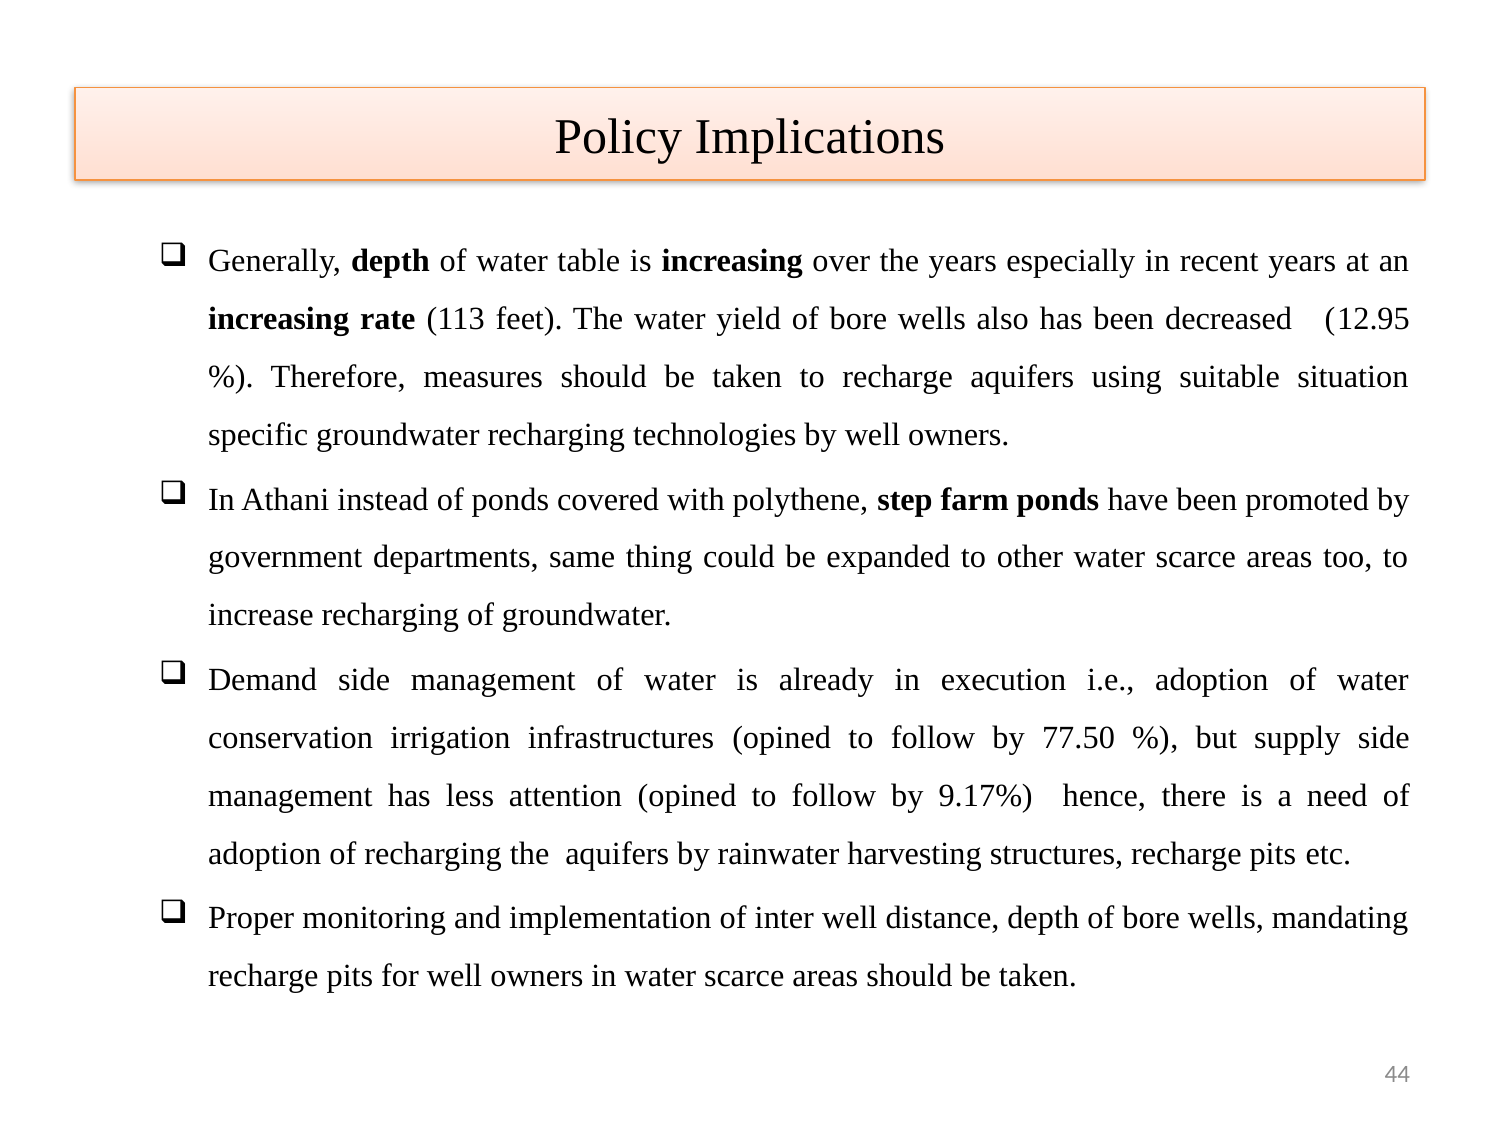

# Policy Implications
Generally, depth of water table is increasing over the years especially in recent years at an increasing rate (113 feet). The water yield of bore wells also has been decreased   (12.95 %). Therefore, measures should be taken to recharge aquifers using suitable situation specific groundwater recharging technologies by well owners.
In Athani instead of ponds covered with polythene, step farm ponds have been promoted by government departments, same thing could be expanded to other water scarce areas too, to increase recharging of groundwater.
Demand side management of water is already in execution i.e., adoption of water conservation irrigation infrastructures (opined to follow by 77.50 %), but supply side management has less attention (opined to follow by 9.17%)  hence, there is a need of adoption of recharging the  aquifers by rainwater harvesting structures, recharge pits etc.
Proper monitoring and implementation of inter well distance, depth of bore wells, mandating recharge pits for well owners in water scarce areas should be taken.

44